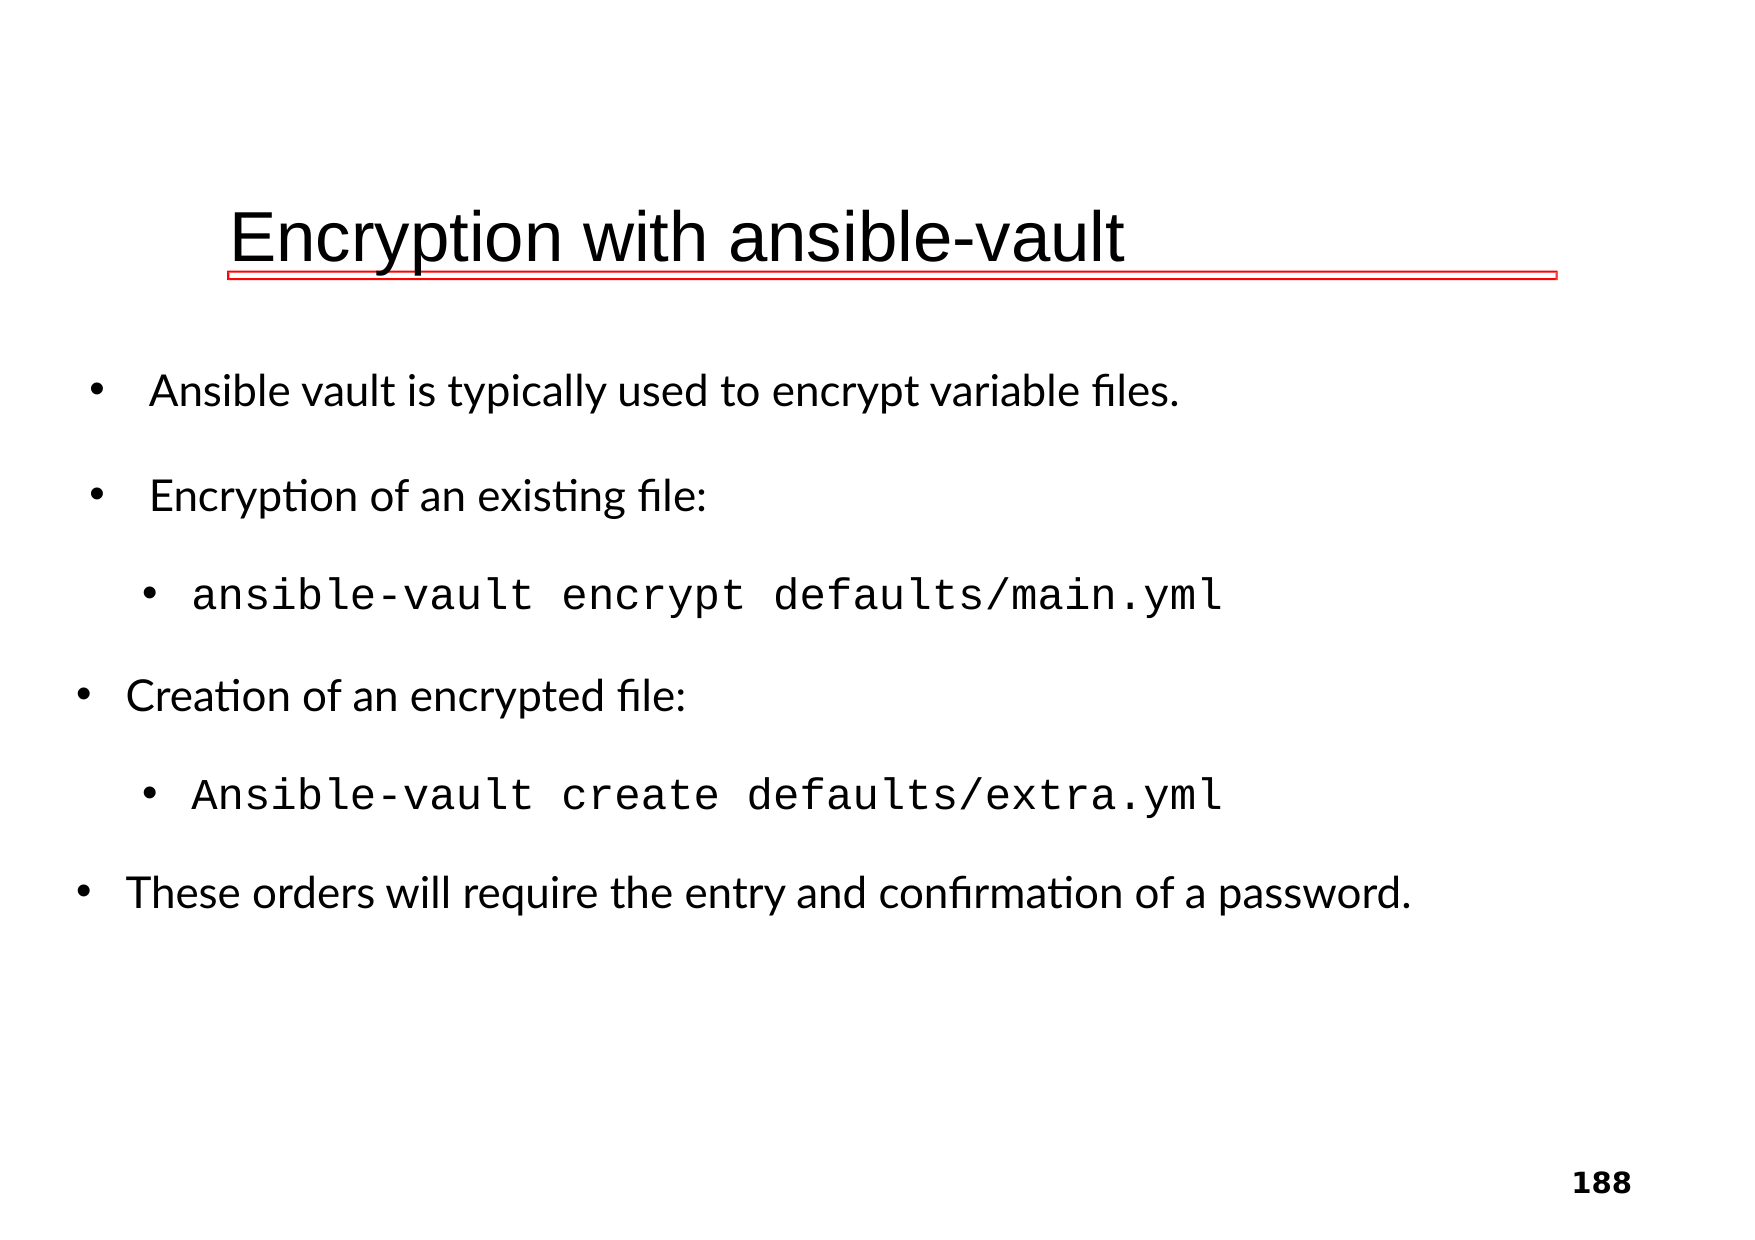

# Encryption with ansible-vault
Ansible vault is typically used to encrypt variable files.

Encryption of an existing file:

ansible-vault encrypt defaults/main.yml

Creation of an encrypted file:

Ansible-vault create defaults/extra.yml
These orders will require the entry and confirmation of a password.
188